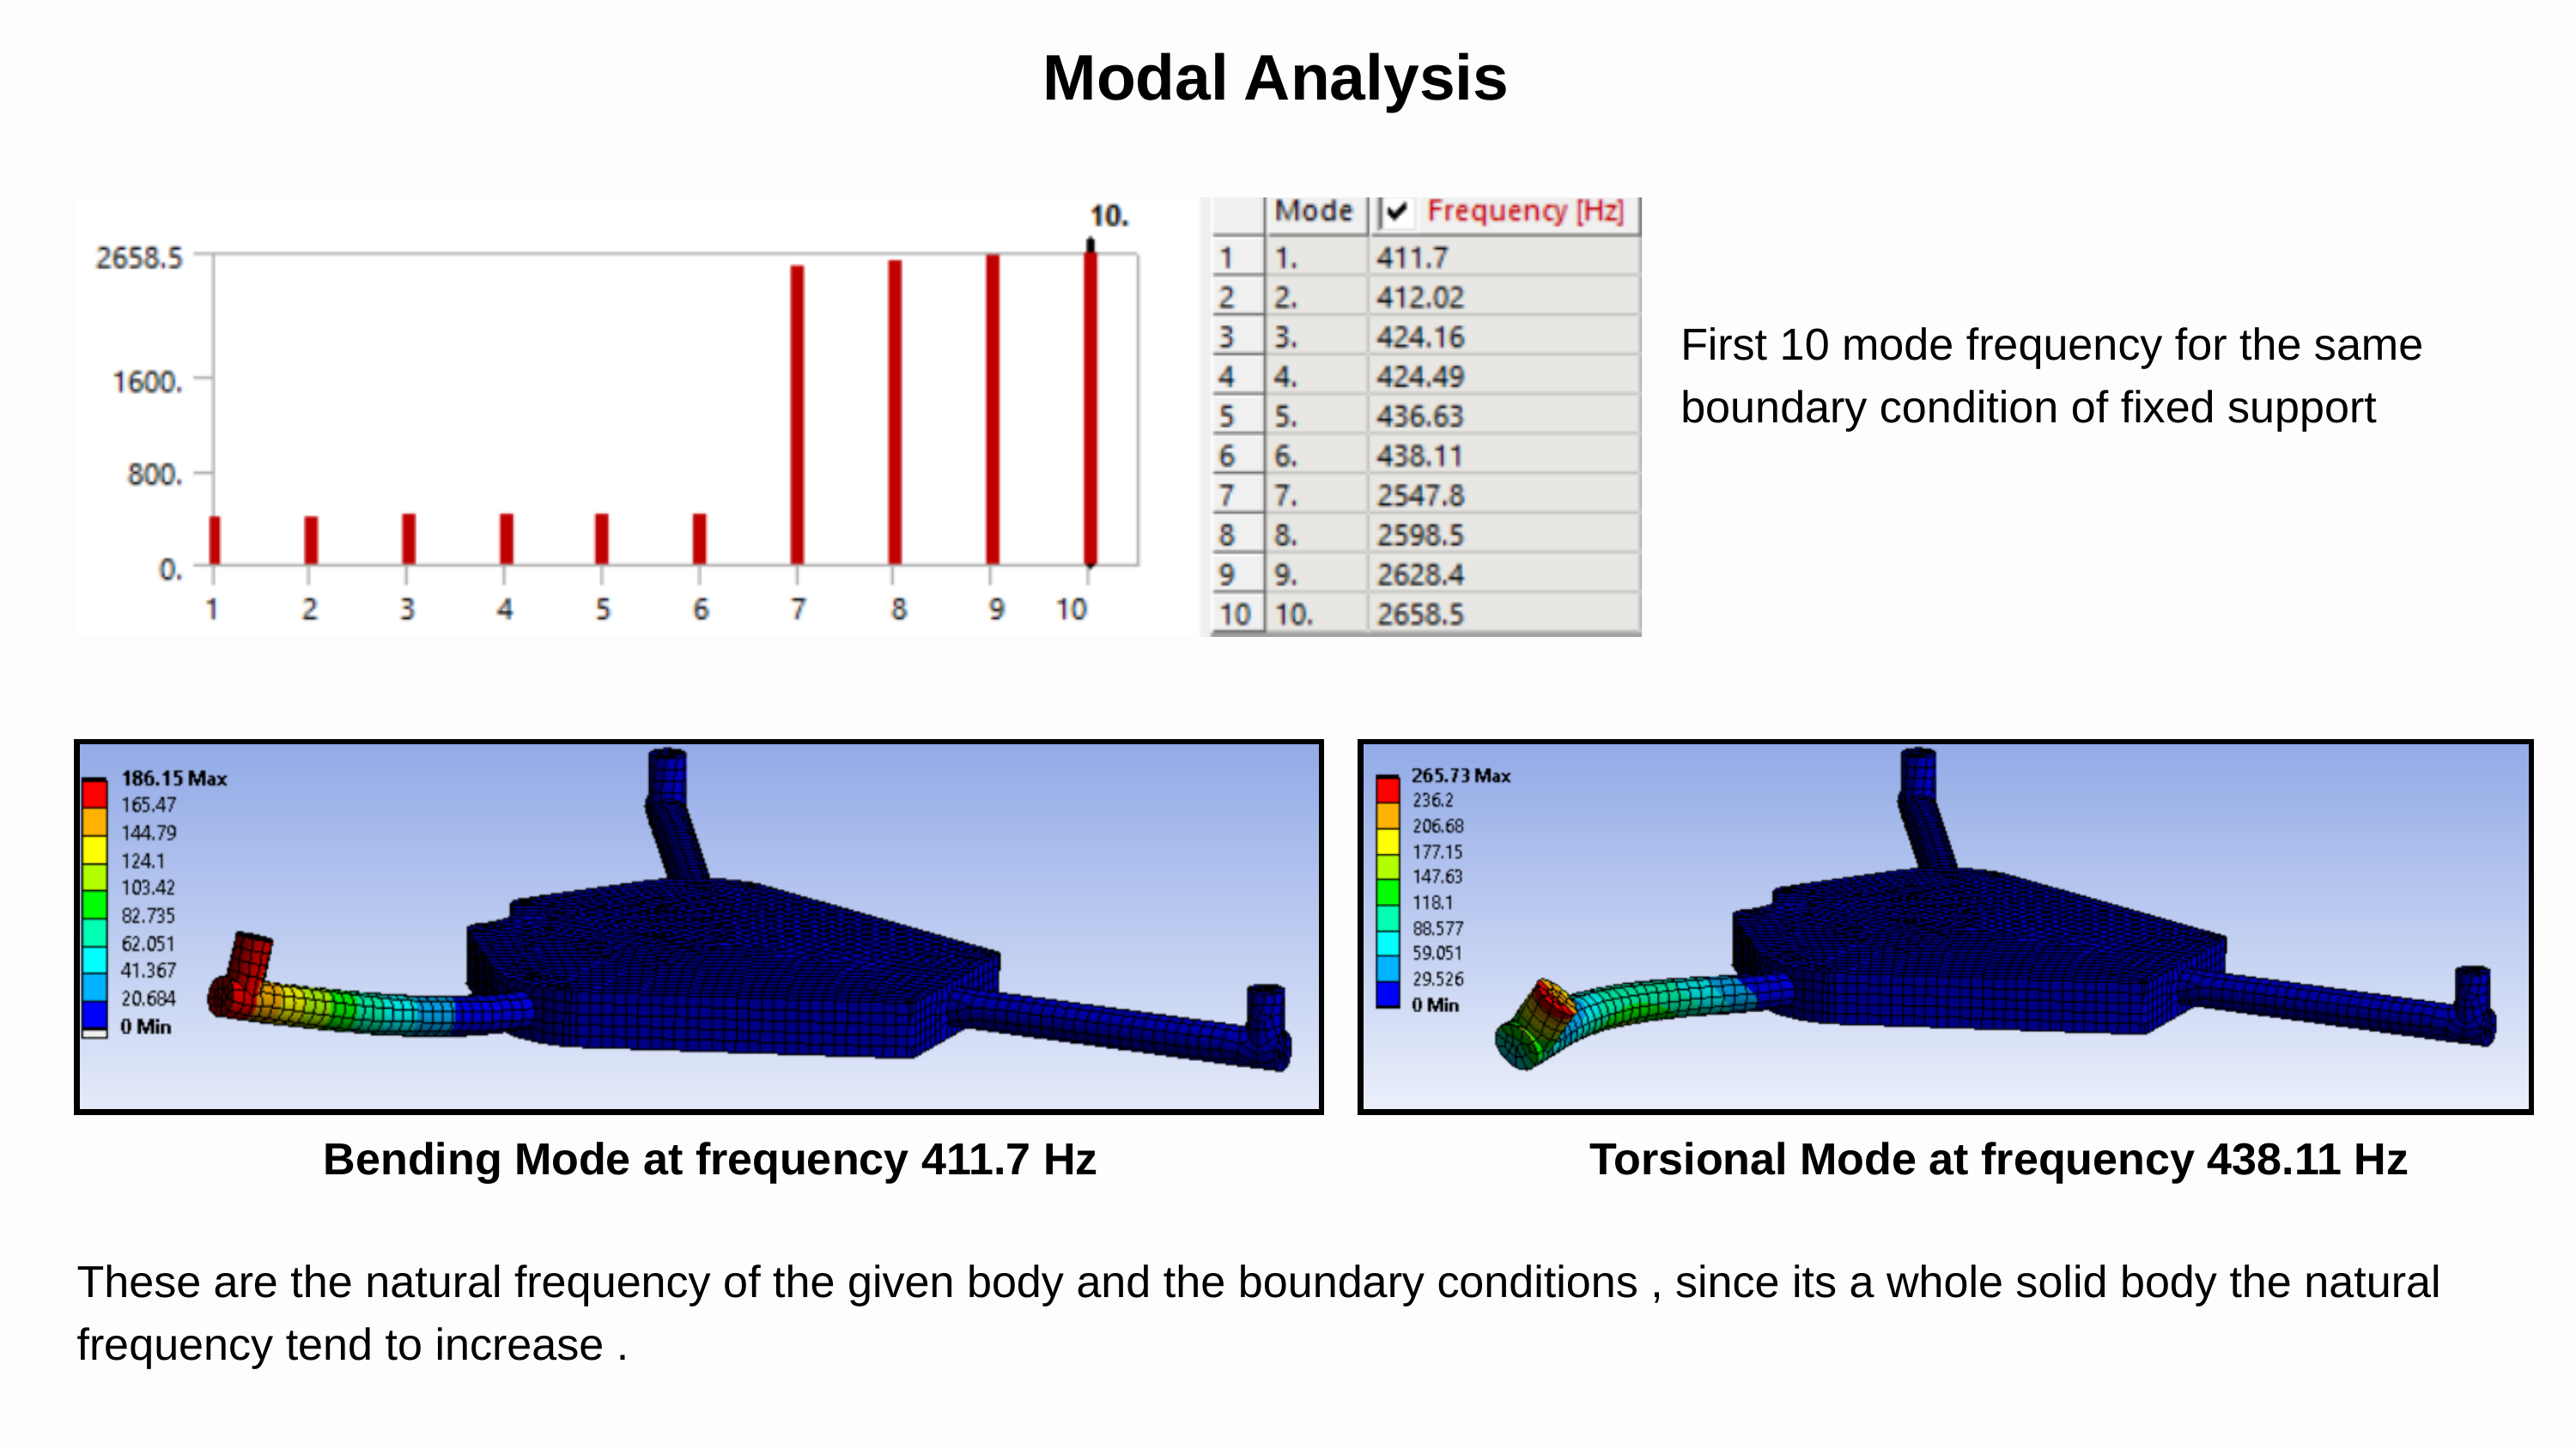

Modal Analysis

First 10 mode frequency for the same boundary condition of fixed support

Bending Mode at frequency 411.7 Hz
Torsional Mode at frequency 438.11 Hz
These are the natural frequency of the given body and the boundary conditions , since its a whole solid body the natural frequency tend to increase .